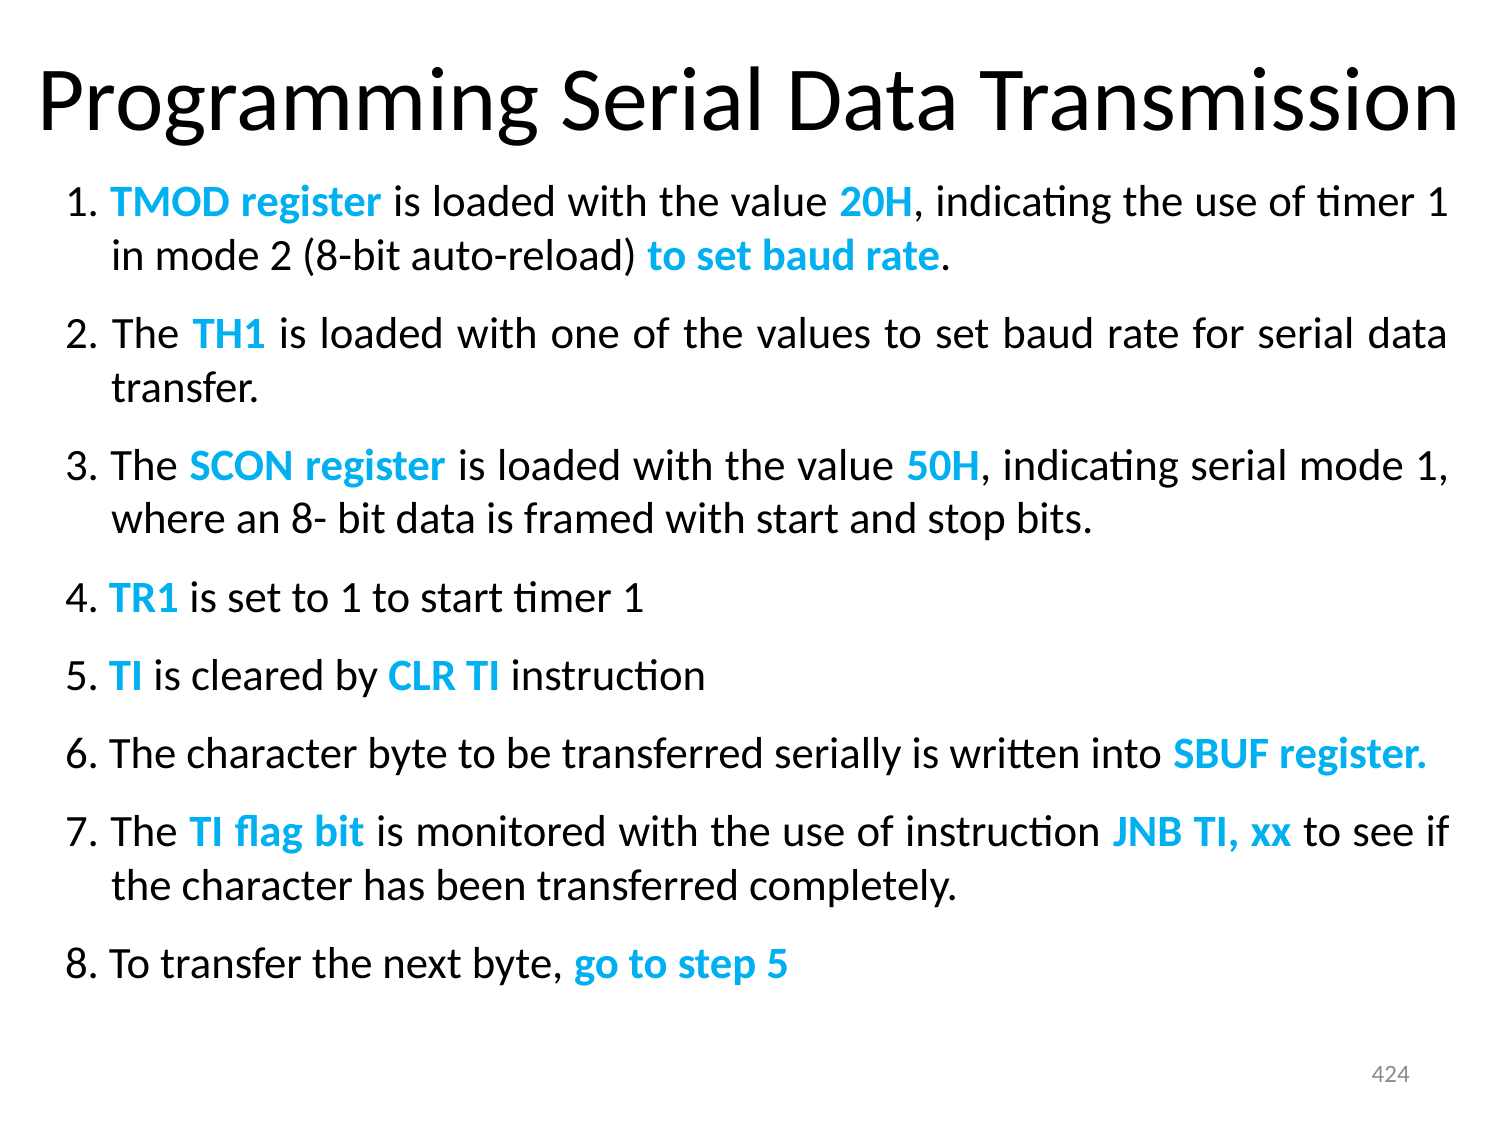

# Programming Serial Data Transmission
1. TMOD register is loaded with the value 20H, indicating the use of timer 1 in mode 2 (8-bit auto-reload) to set baud rate.
2. The TH1 is loaded with one of the values to set baud rate for serial data transfer.
3. The SCON register is loaded with the value 50H, indicating serial mode 1, where an 8- bit data is framed with start and stop bits.
4. TR1 is set to 1 to start timer 1
5. TI is cleared by CLR TI instruction
6. The character byte to be transferred serially is written into SBUF register.
7. The TI flag bit is monitored with the use of instruction JNB TI, xx to see if the character has been transferred completely.
8. To transfer the next byte, go to step 5
424